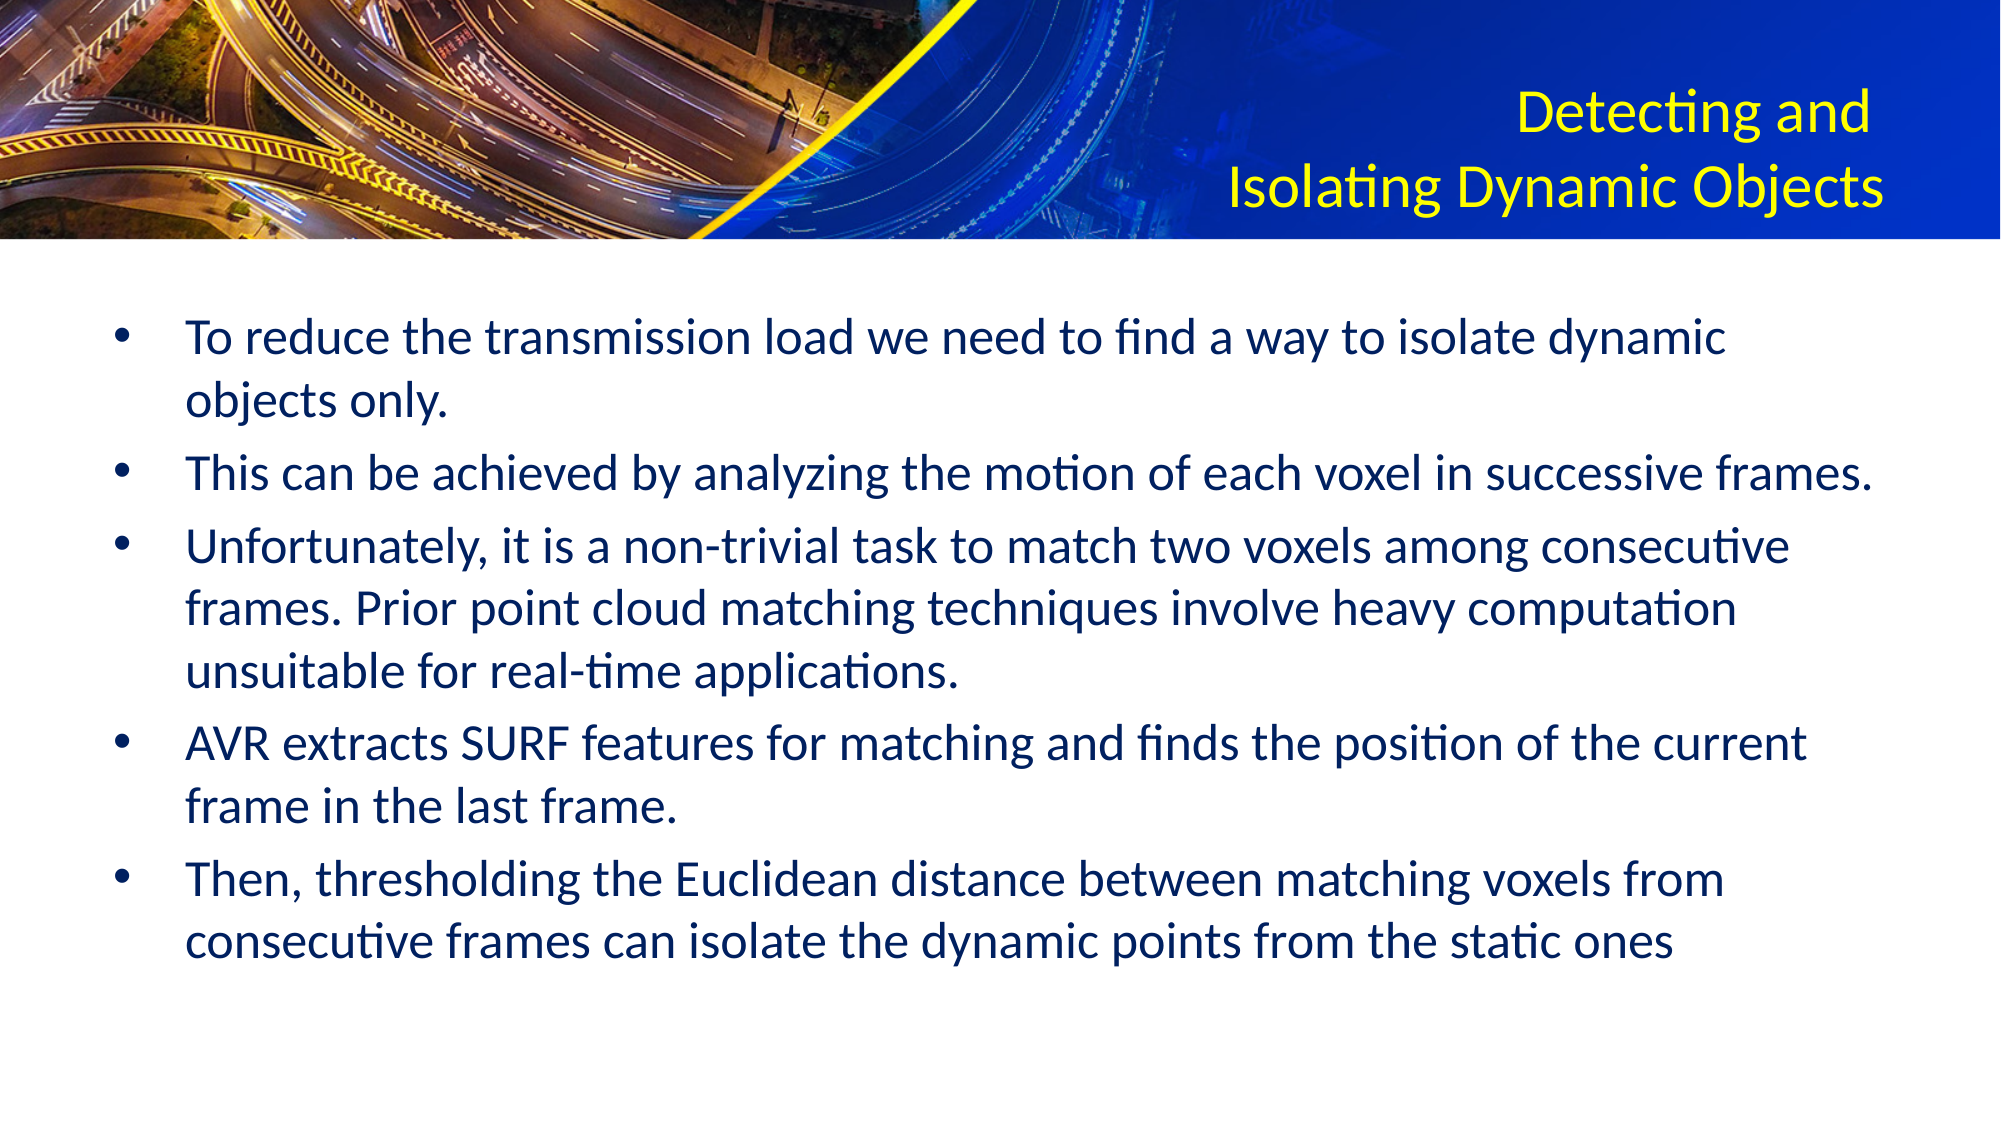

# Detecting and Isolating Dynamic Objects
To reduce the transmission load we need to find a way to isolate dynamic objects only.
This can be achieved by analyzing the motion of each voxel in successive frames.
Unfortunately, it is a non-trivial task to match two voxels among consecutive frames. Prior point cloud matching techniques involve heavy computation unsuitable for real-time applications.
AVR extracts SURF features for matching and finds the position of the current frame in the last frame.
Then, thresholding the Euclidean distance between matching voxels from consecutive frames can isolate the dynamic points from the static ones